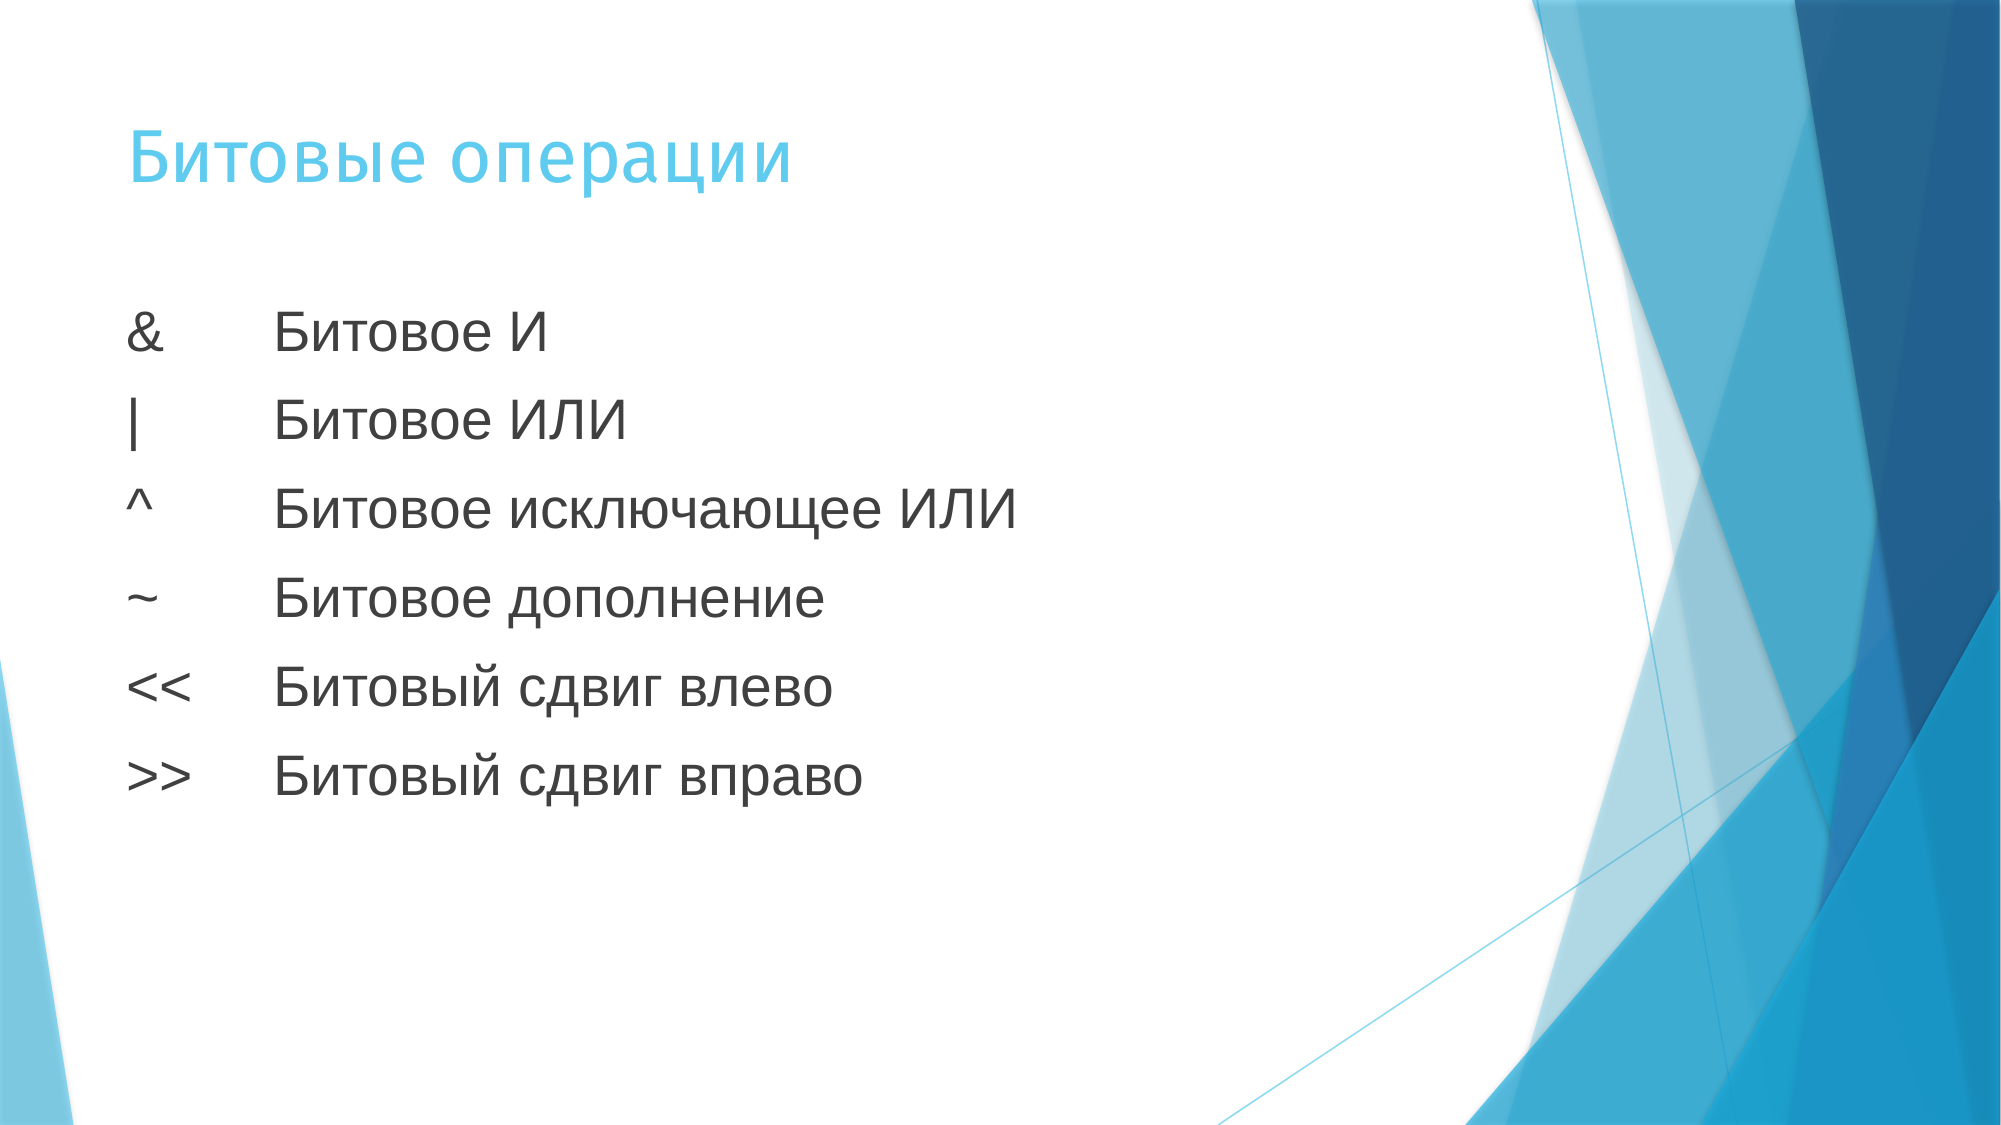

# Битовые операции
& 		Битовое И
| 		Битовое ИЛИ
^ 		Битовое исключающее ИЛИ
~ 		Битовое дополнение
<< 	Битовый сдвиг влево
>>		Битовый сдвиг вправо